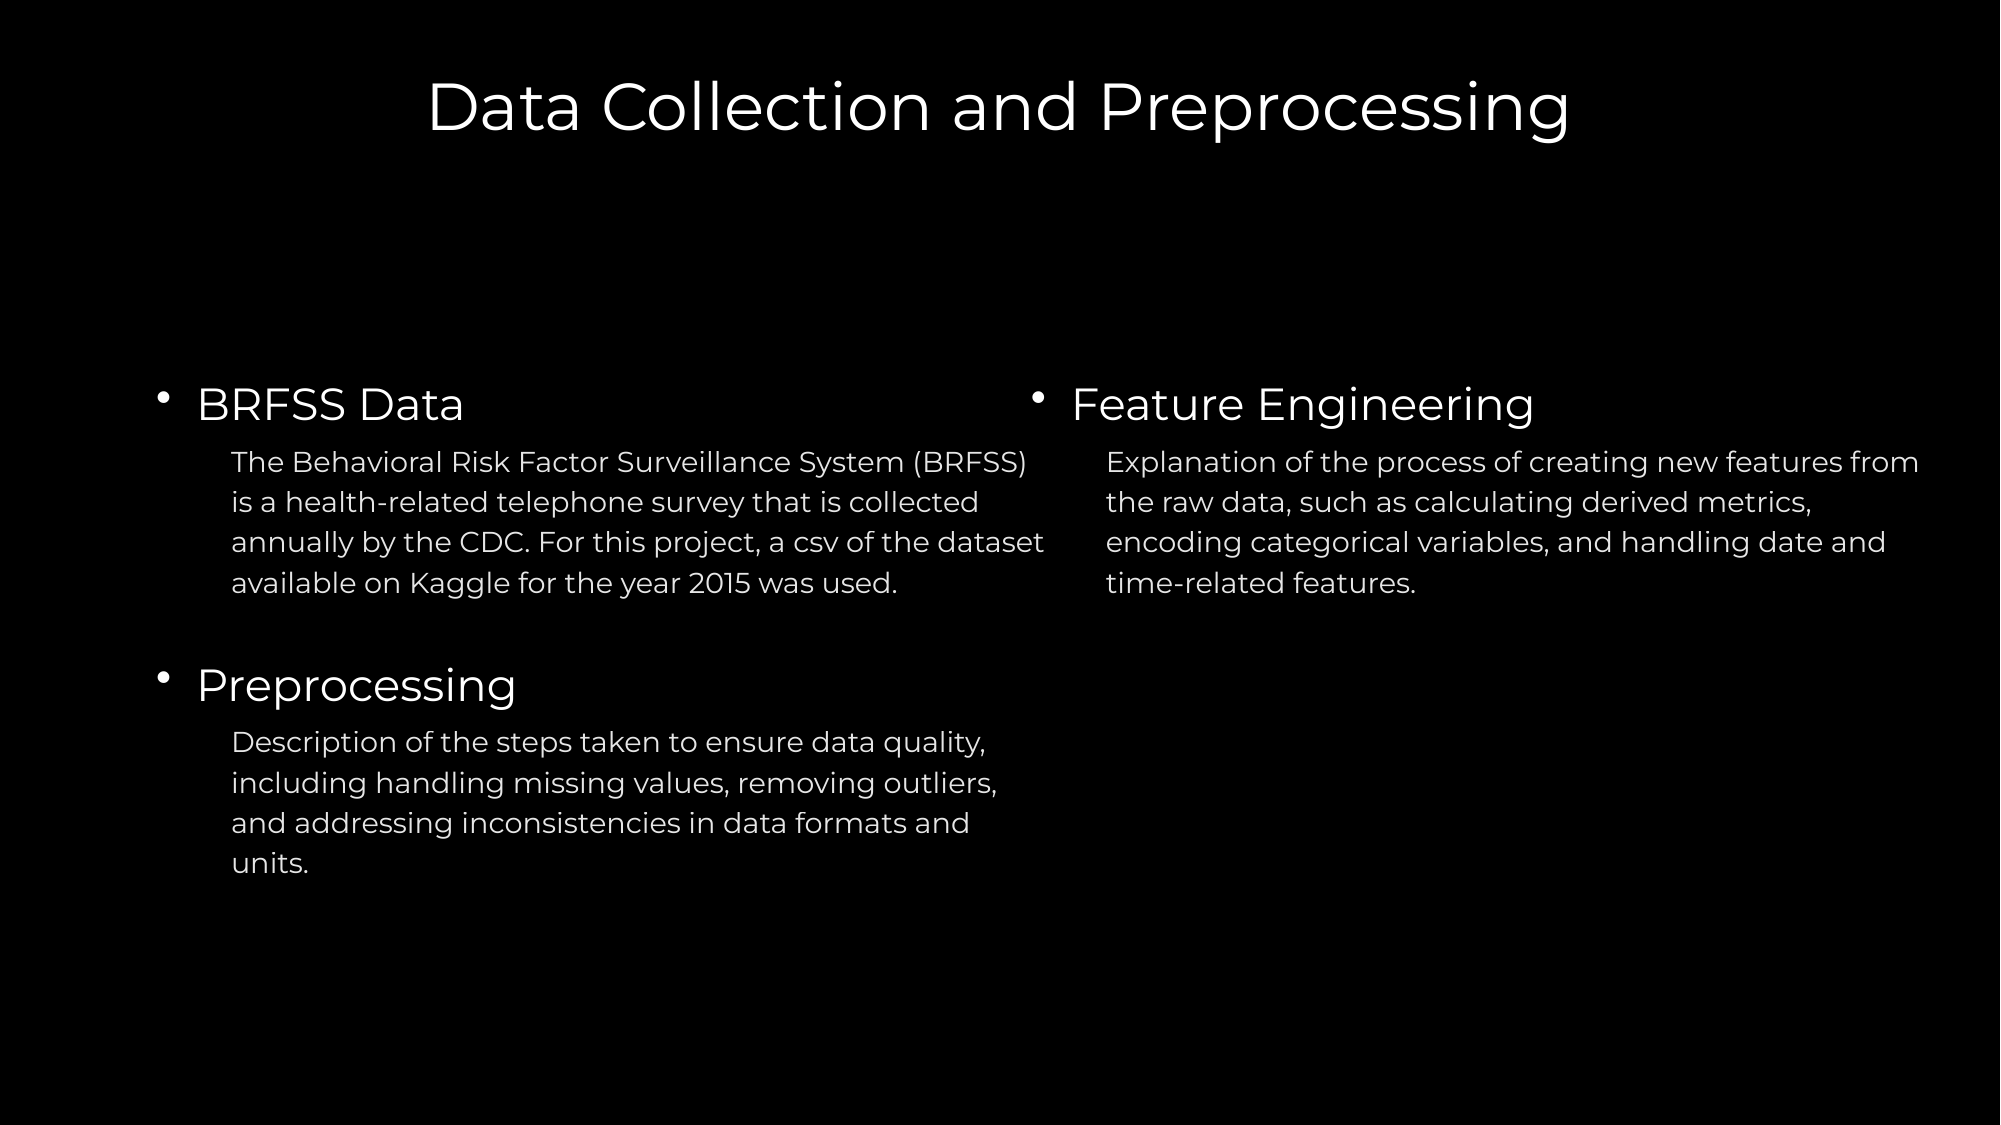

Data Collection and Preprocessing
BRFSS Data
The Behavioral Risk Factor Surveillance System (BRFSS) is a health-related telephone survey that is collected annually by the CDC. For this project, a csv of the dataset available on Kaggle for the year 2015 was used.
Preprocessing
Description of the steps taken to ensure data quality, including handling missing values, removing outliers, and addressing inconsistencies in data formats and units.
Feature Engineering
Explanation of the process of creating new features from the raw data, such as calculating derived metrics, encoding categorical variables, and handling date and time-related features.